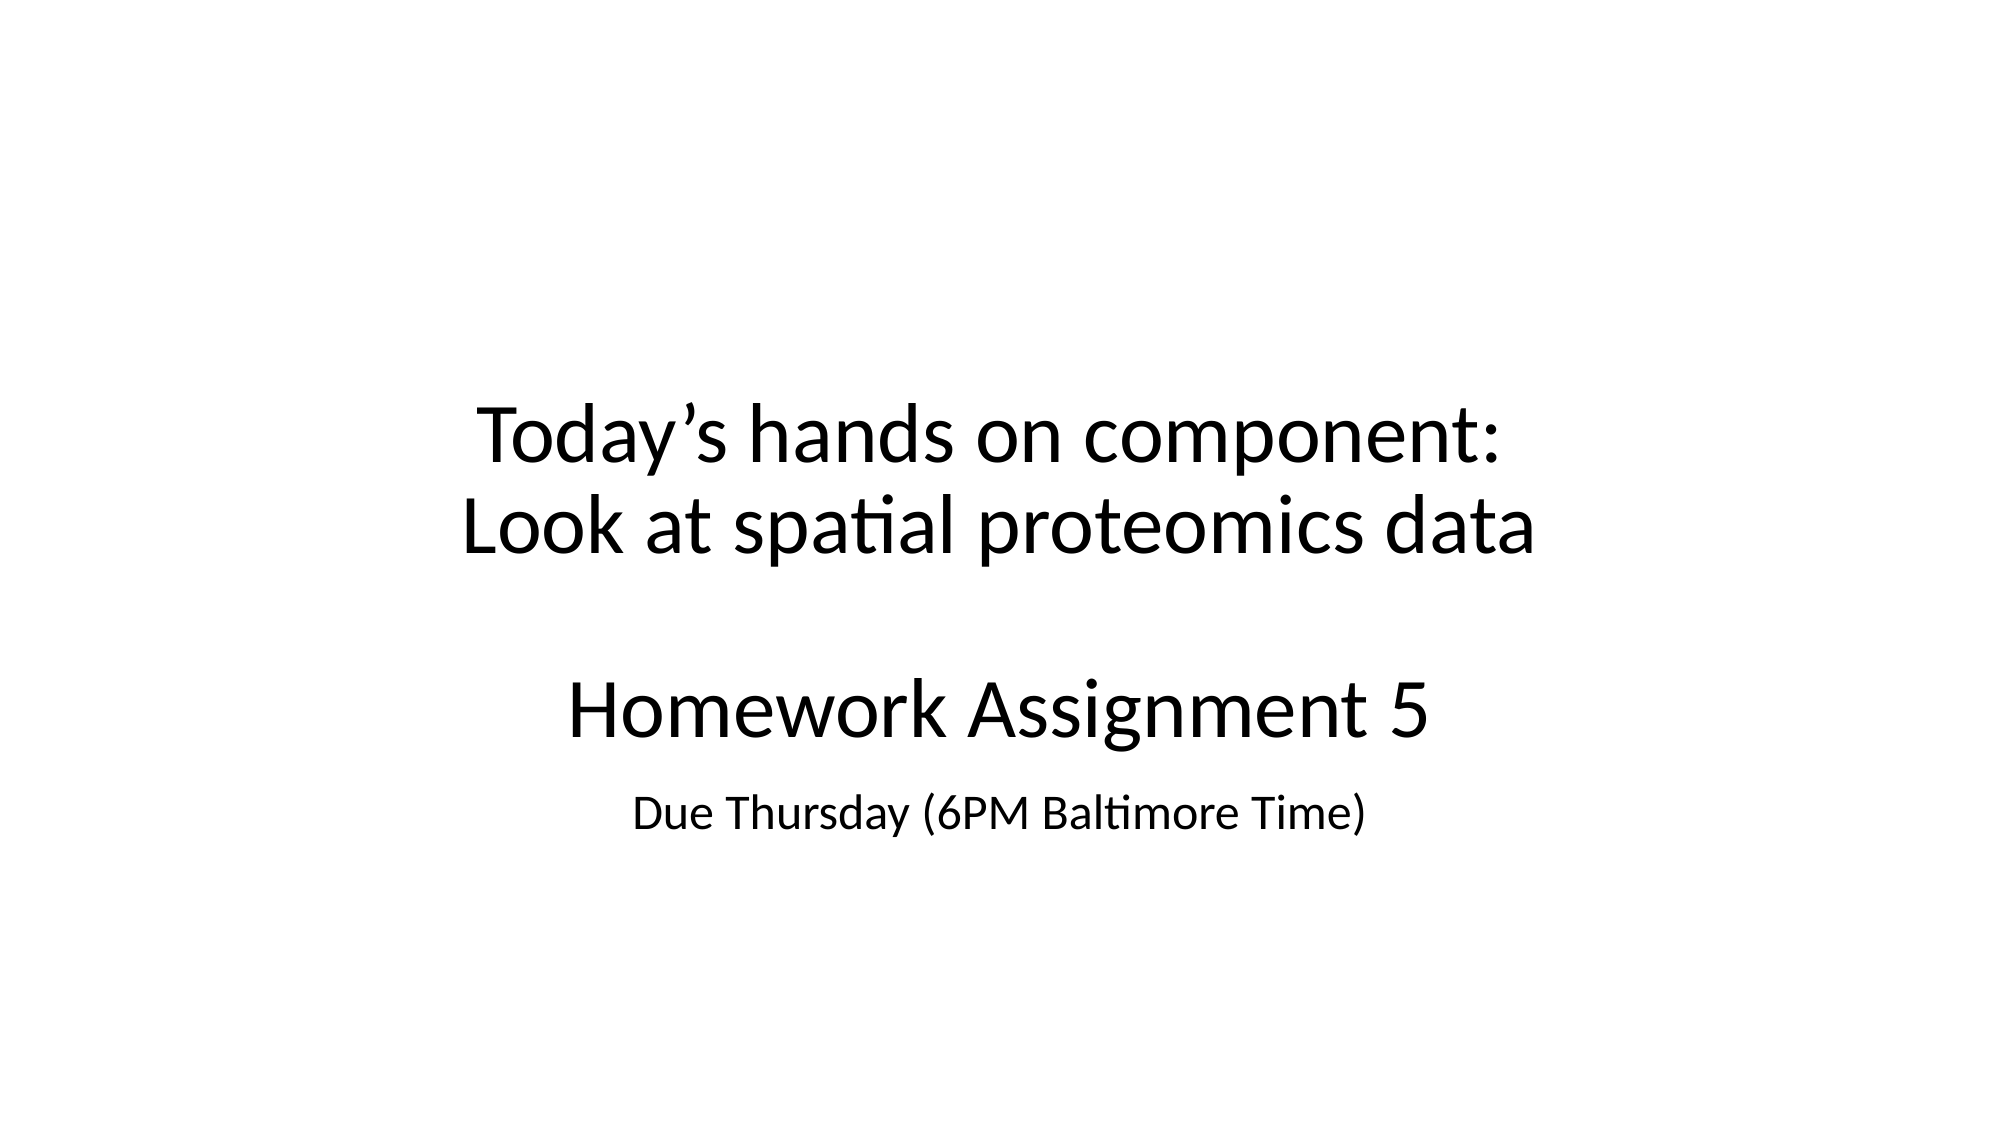

# Today’s hands on component: Look at spatial proteomics data Homework Assignment 5
Due Thursday (6PM Baltimore Time)